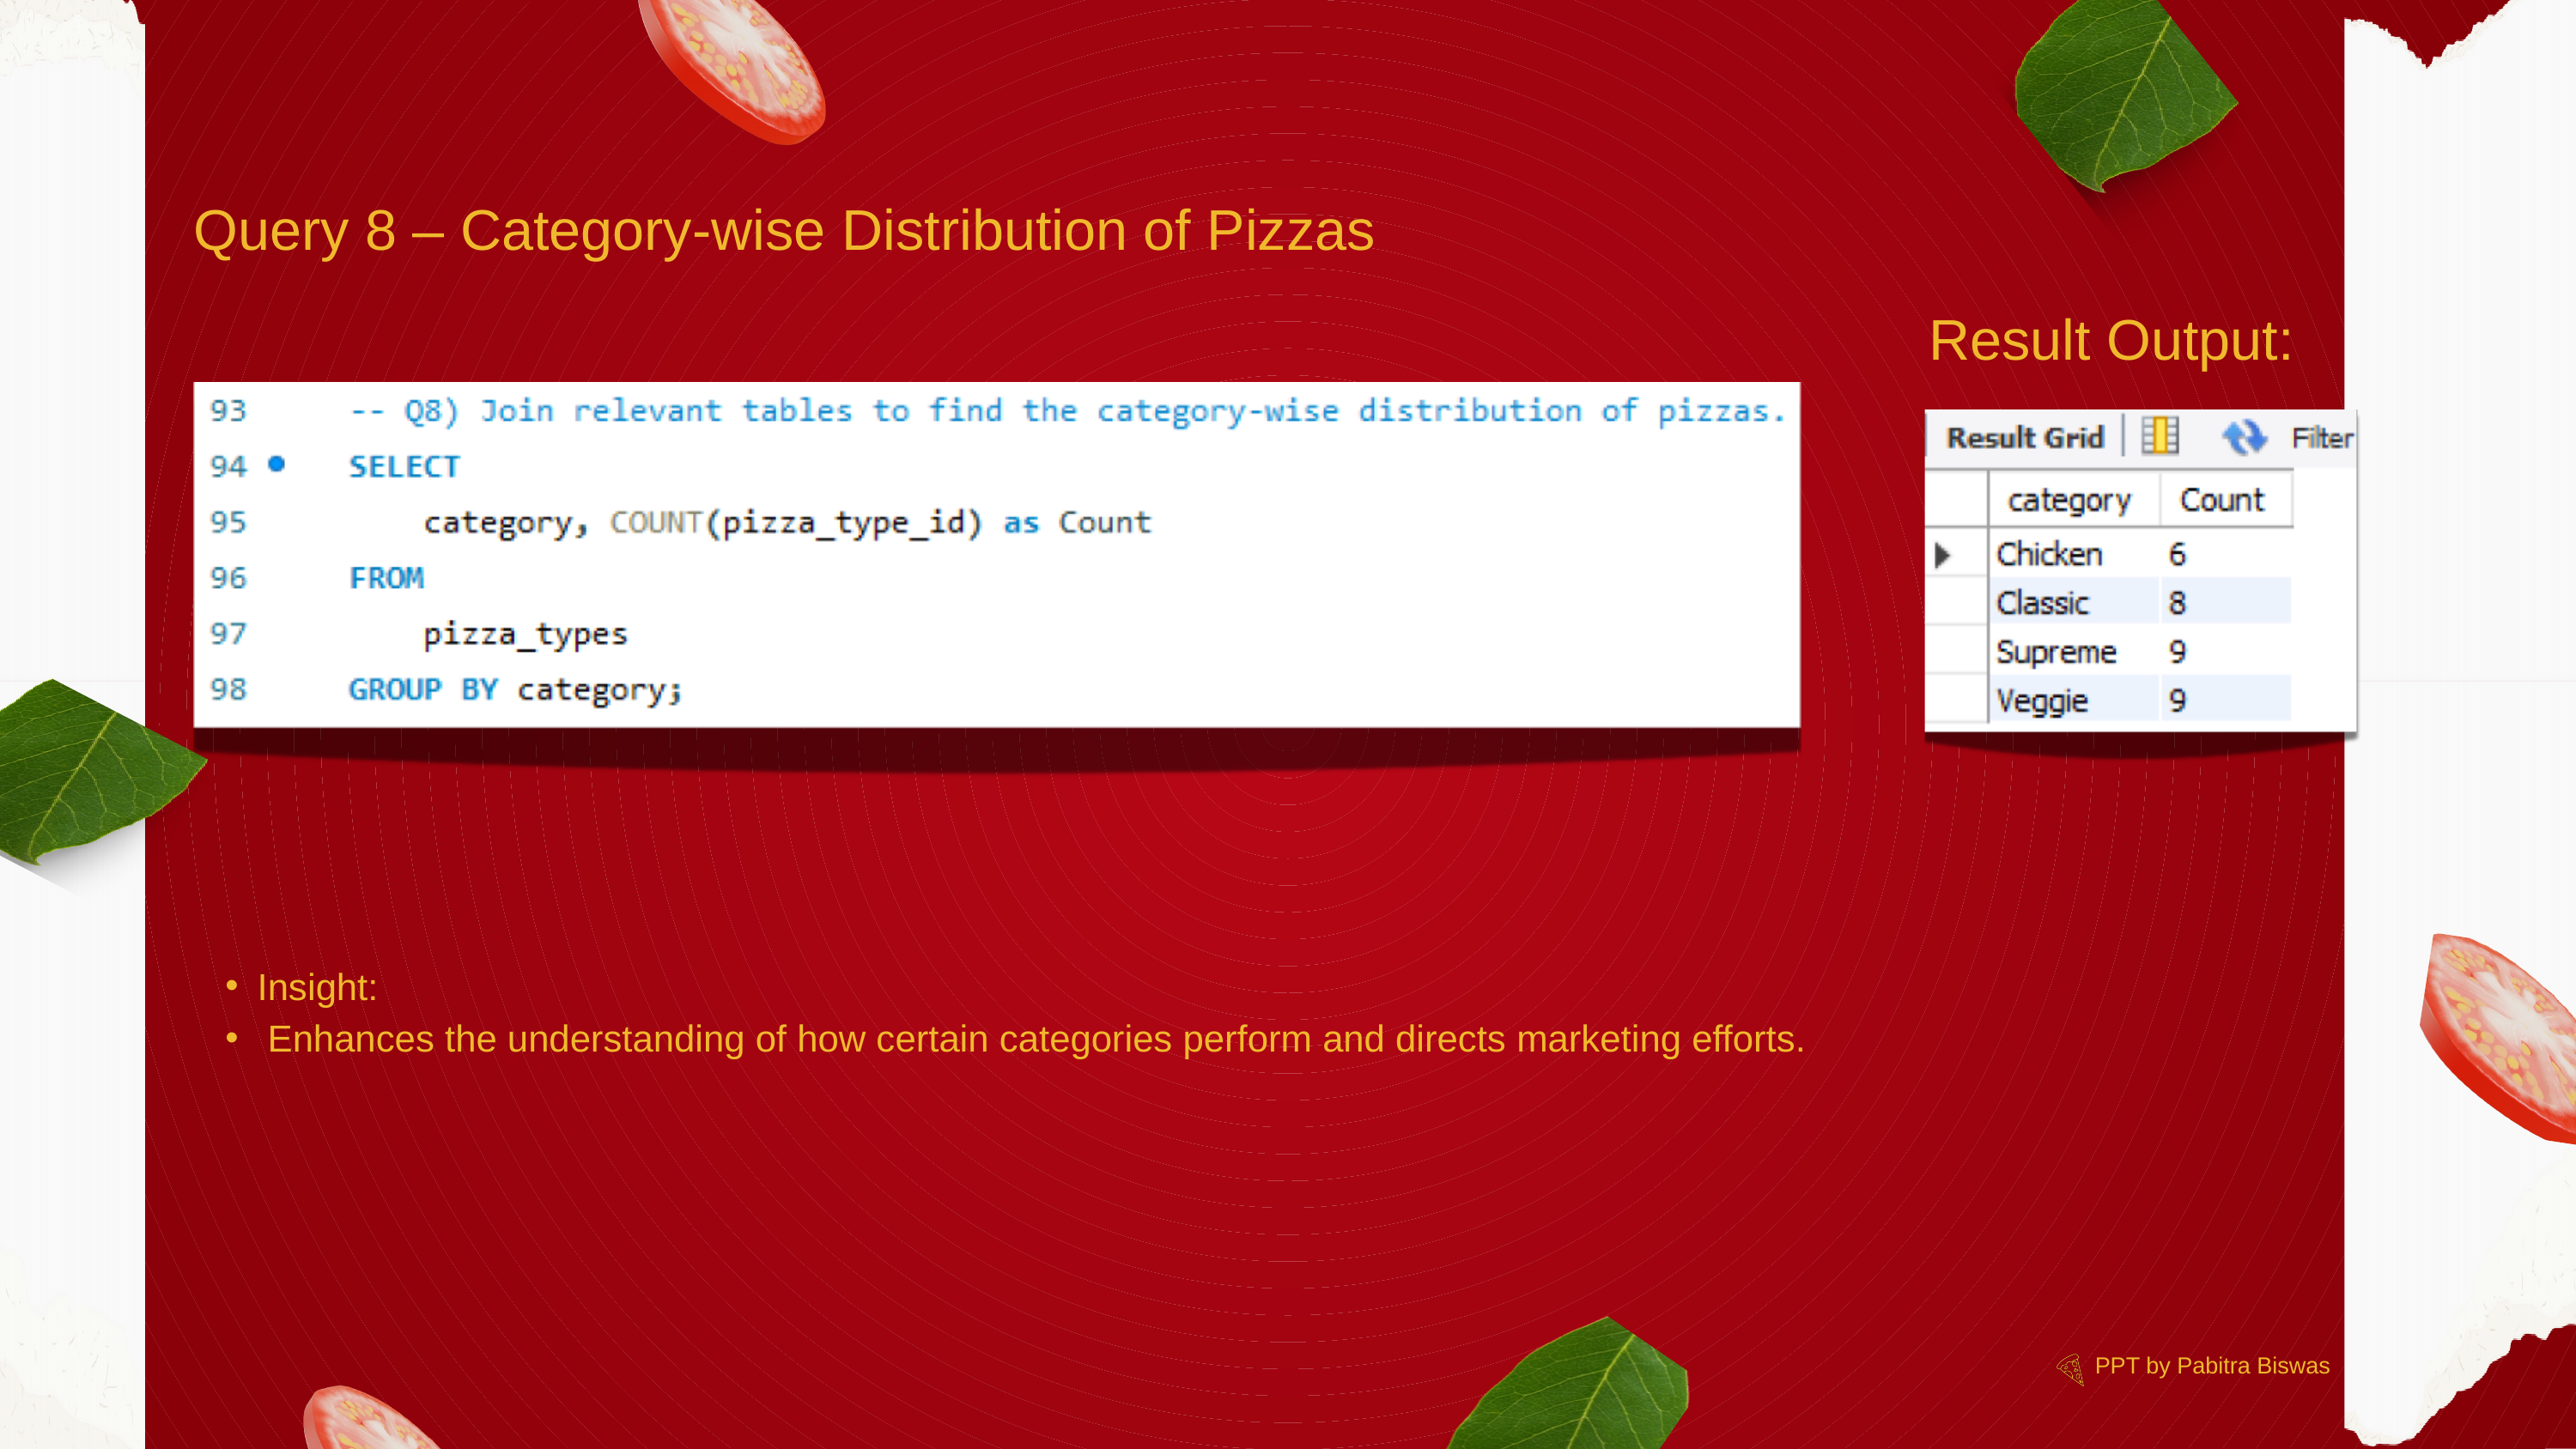

Query 8 – Category-wise Distribution of Pizzas

Result Output:

Insight:
 Enhances the understanding of how certain categories perform and directs marketing efforts.

PPT by Pabitra Biswas